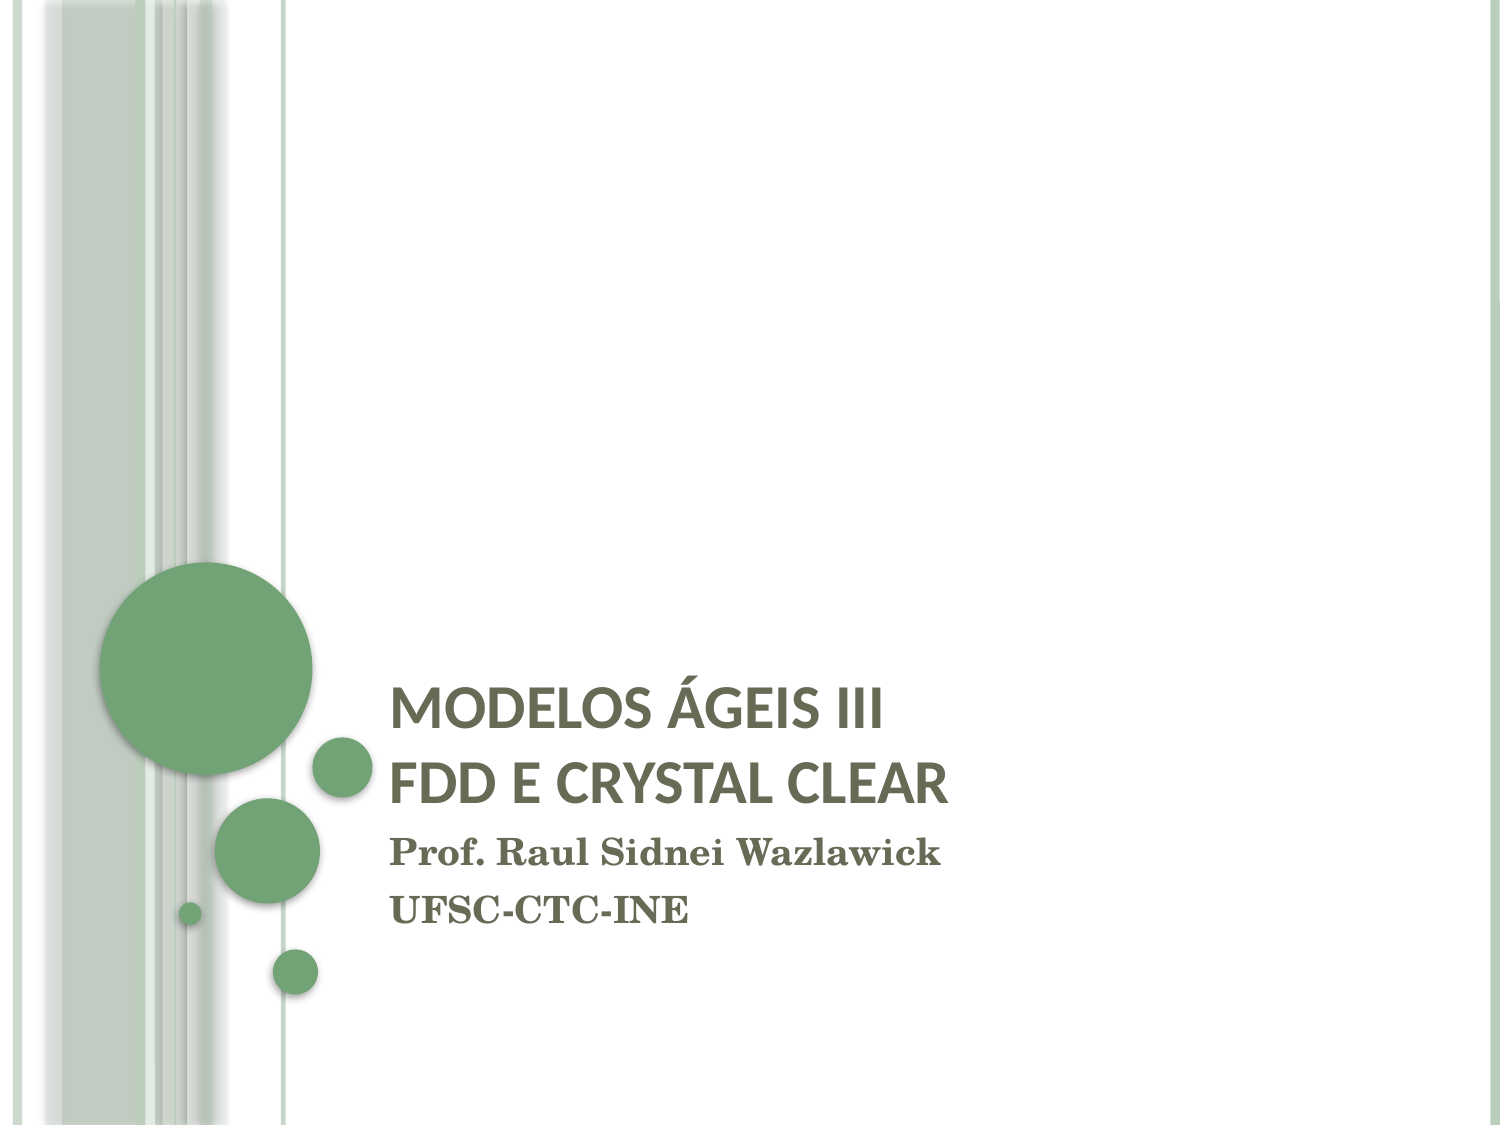

# MODELOS ÁGEIS III FDD e Crystal Clear
Prof. Raul Sidnei Wazlawick
UFSC-CTC-INE